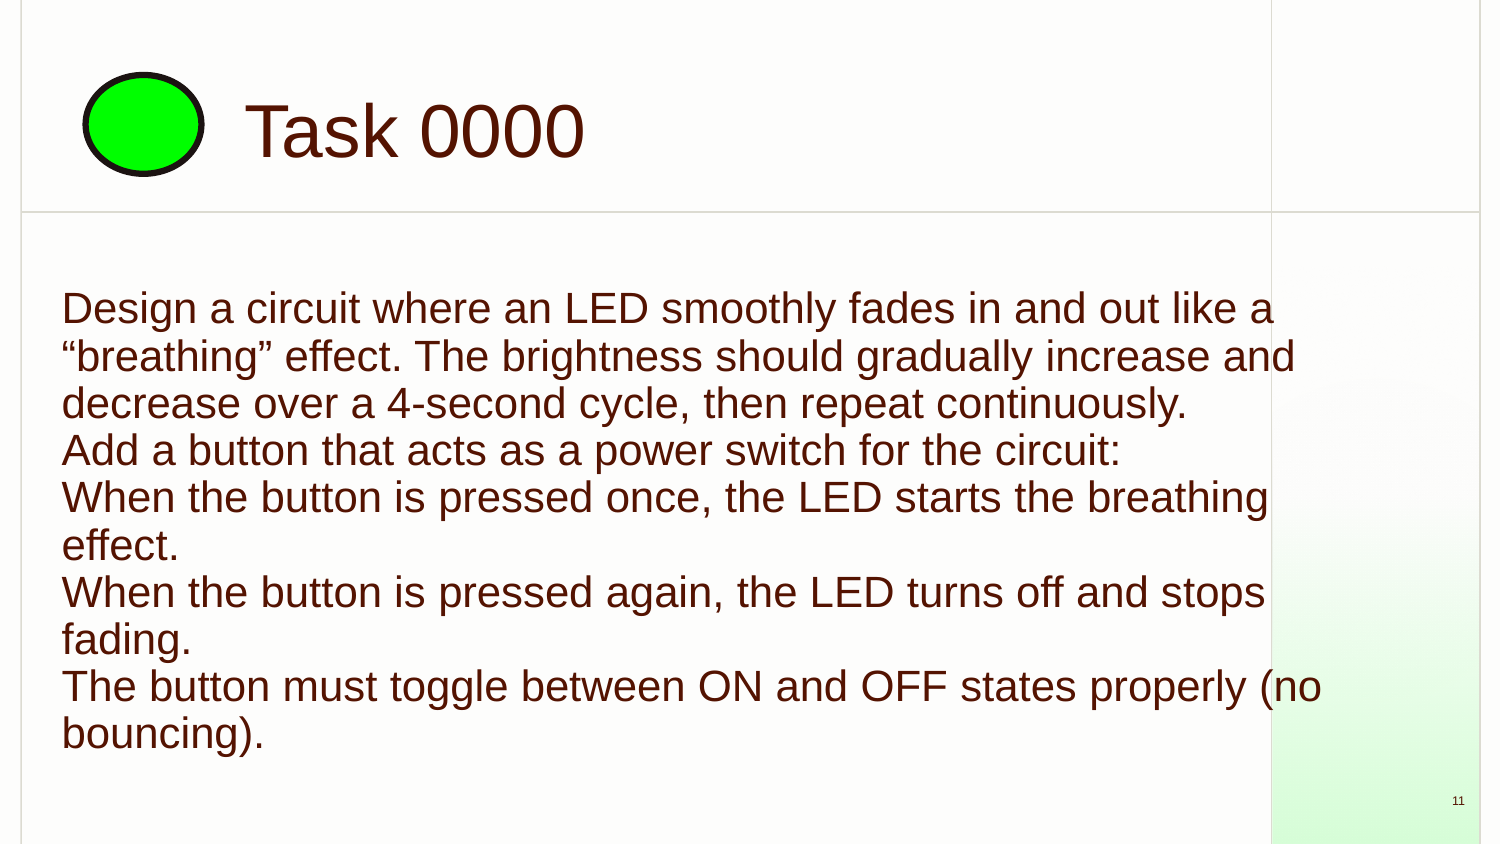

# Design a circuit where an LED smoothly fades in and out like a “breathing” effect. The brightness should gradually increase and decrease over a 4-second cycle, then repeat continuously.
Add a button that acts as a power switch for the circuit:
When the button is pressed once, the LED starts the breathing effect.
When the button is pressed again, the LED turns off and stops fading.
The button must toggle between ON and OFF states properly (no bouncing).

Task 0000
11